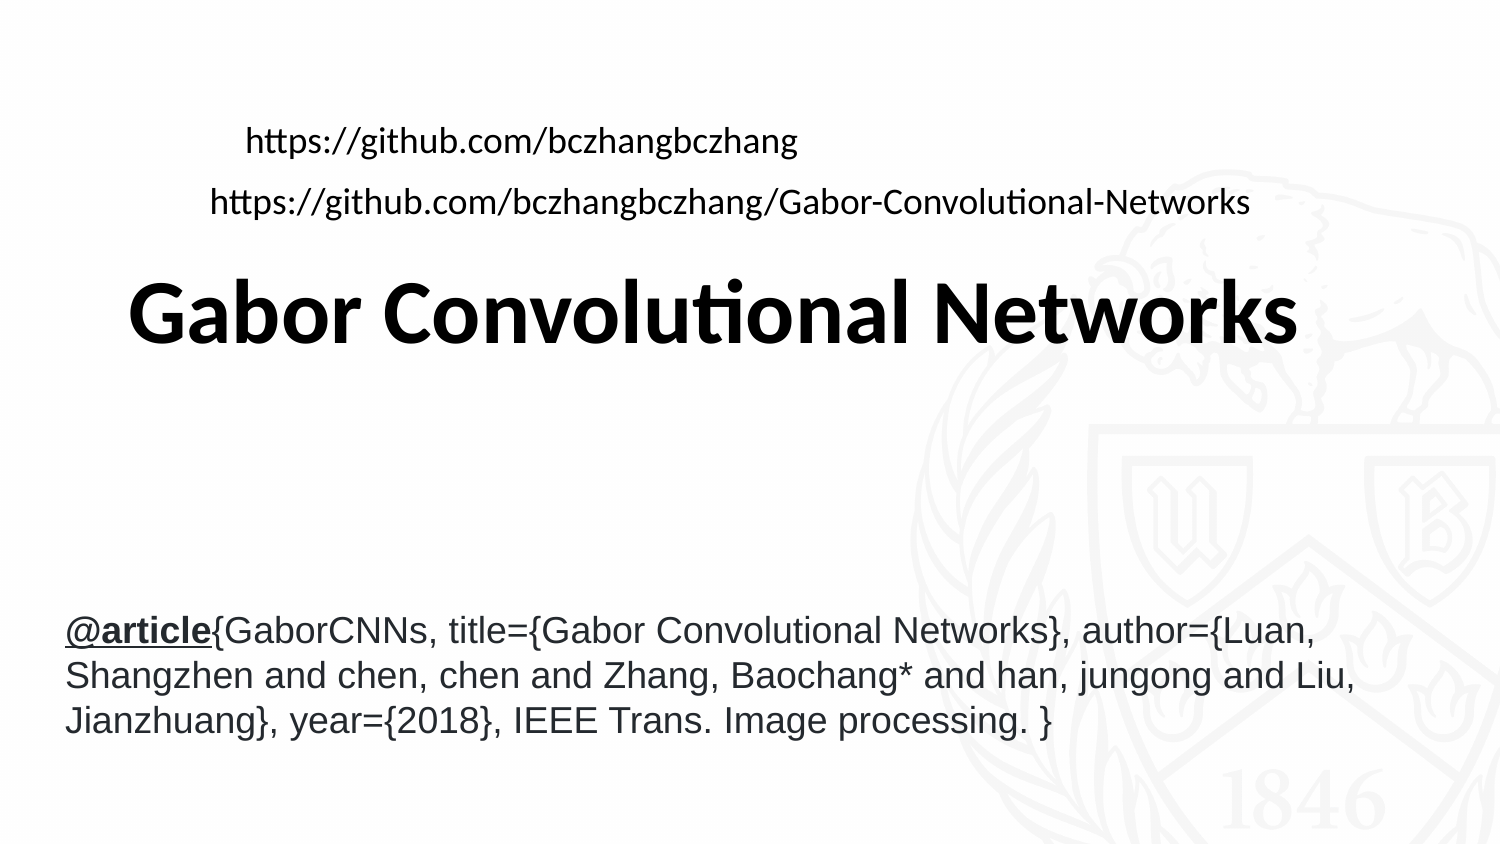

https://github.com/bczhangbczhang
https://github.com/bczhangbczhang/Gabor-Convolutional-Networks
Gabor Convolutional Networks
@article{GaborCNNs, title={Gabor Convolutional Networks}, author={Luan, Shangzhen and chen, chen and Zhang, Baochang* and han, jungong and Liu, Jianzhuang}, year={2018}, IEEE Trans. Image processing. }